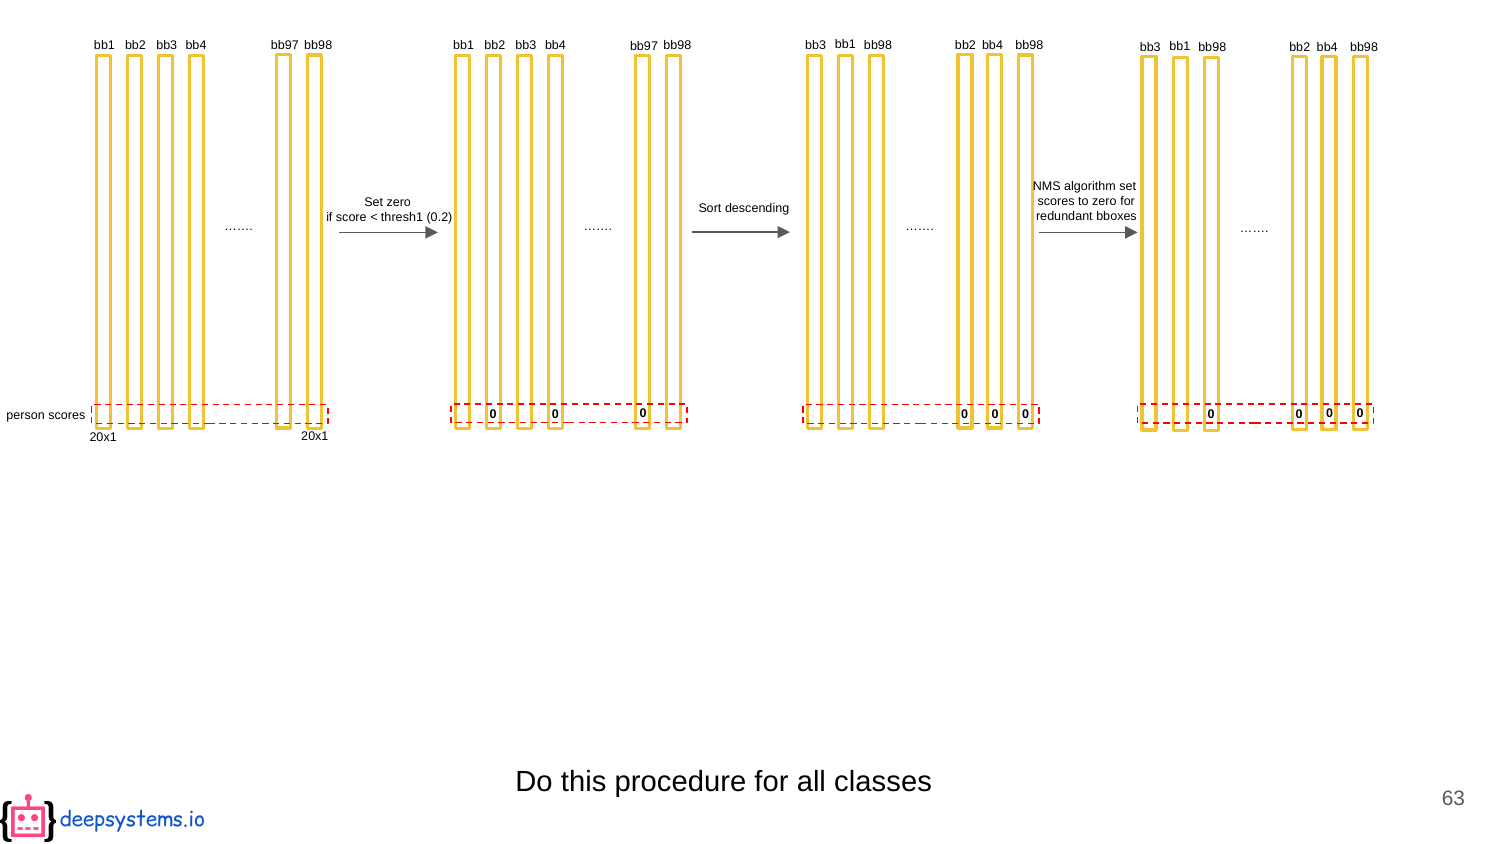

bb1
bb98
bb98
bb2
bb3
bb98
bb1
bb2
bb3
bb4
bb4
bb98
bb97
bb1
bb2
bb3
bb4
bb97
bb1
bb98
bb2
bb3
bb98
bb4
NMS algorithm set
scores to zero for redundant bboxes
Set zero
 if score < thresh1 (0.2)
Sort descending
…….
…….
…….
…….

0
0
0
0
0
0
0
0
0
0
person scores

20x1
20x1
Do this procedure for all classes
63